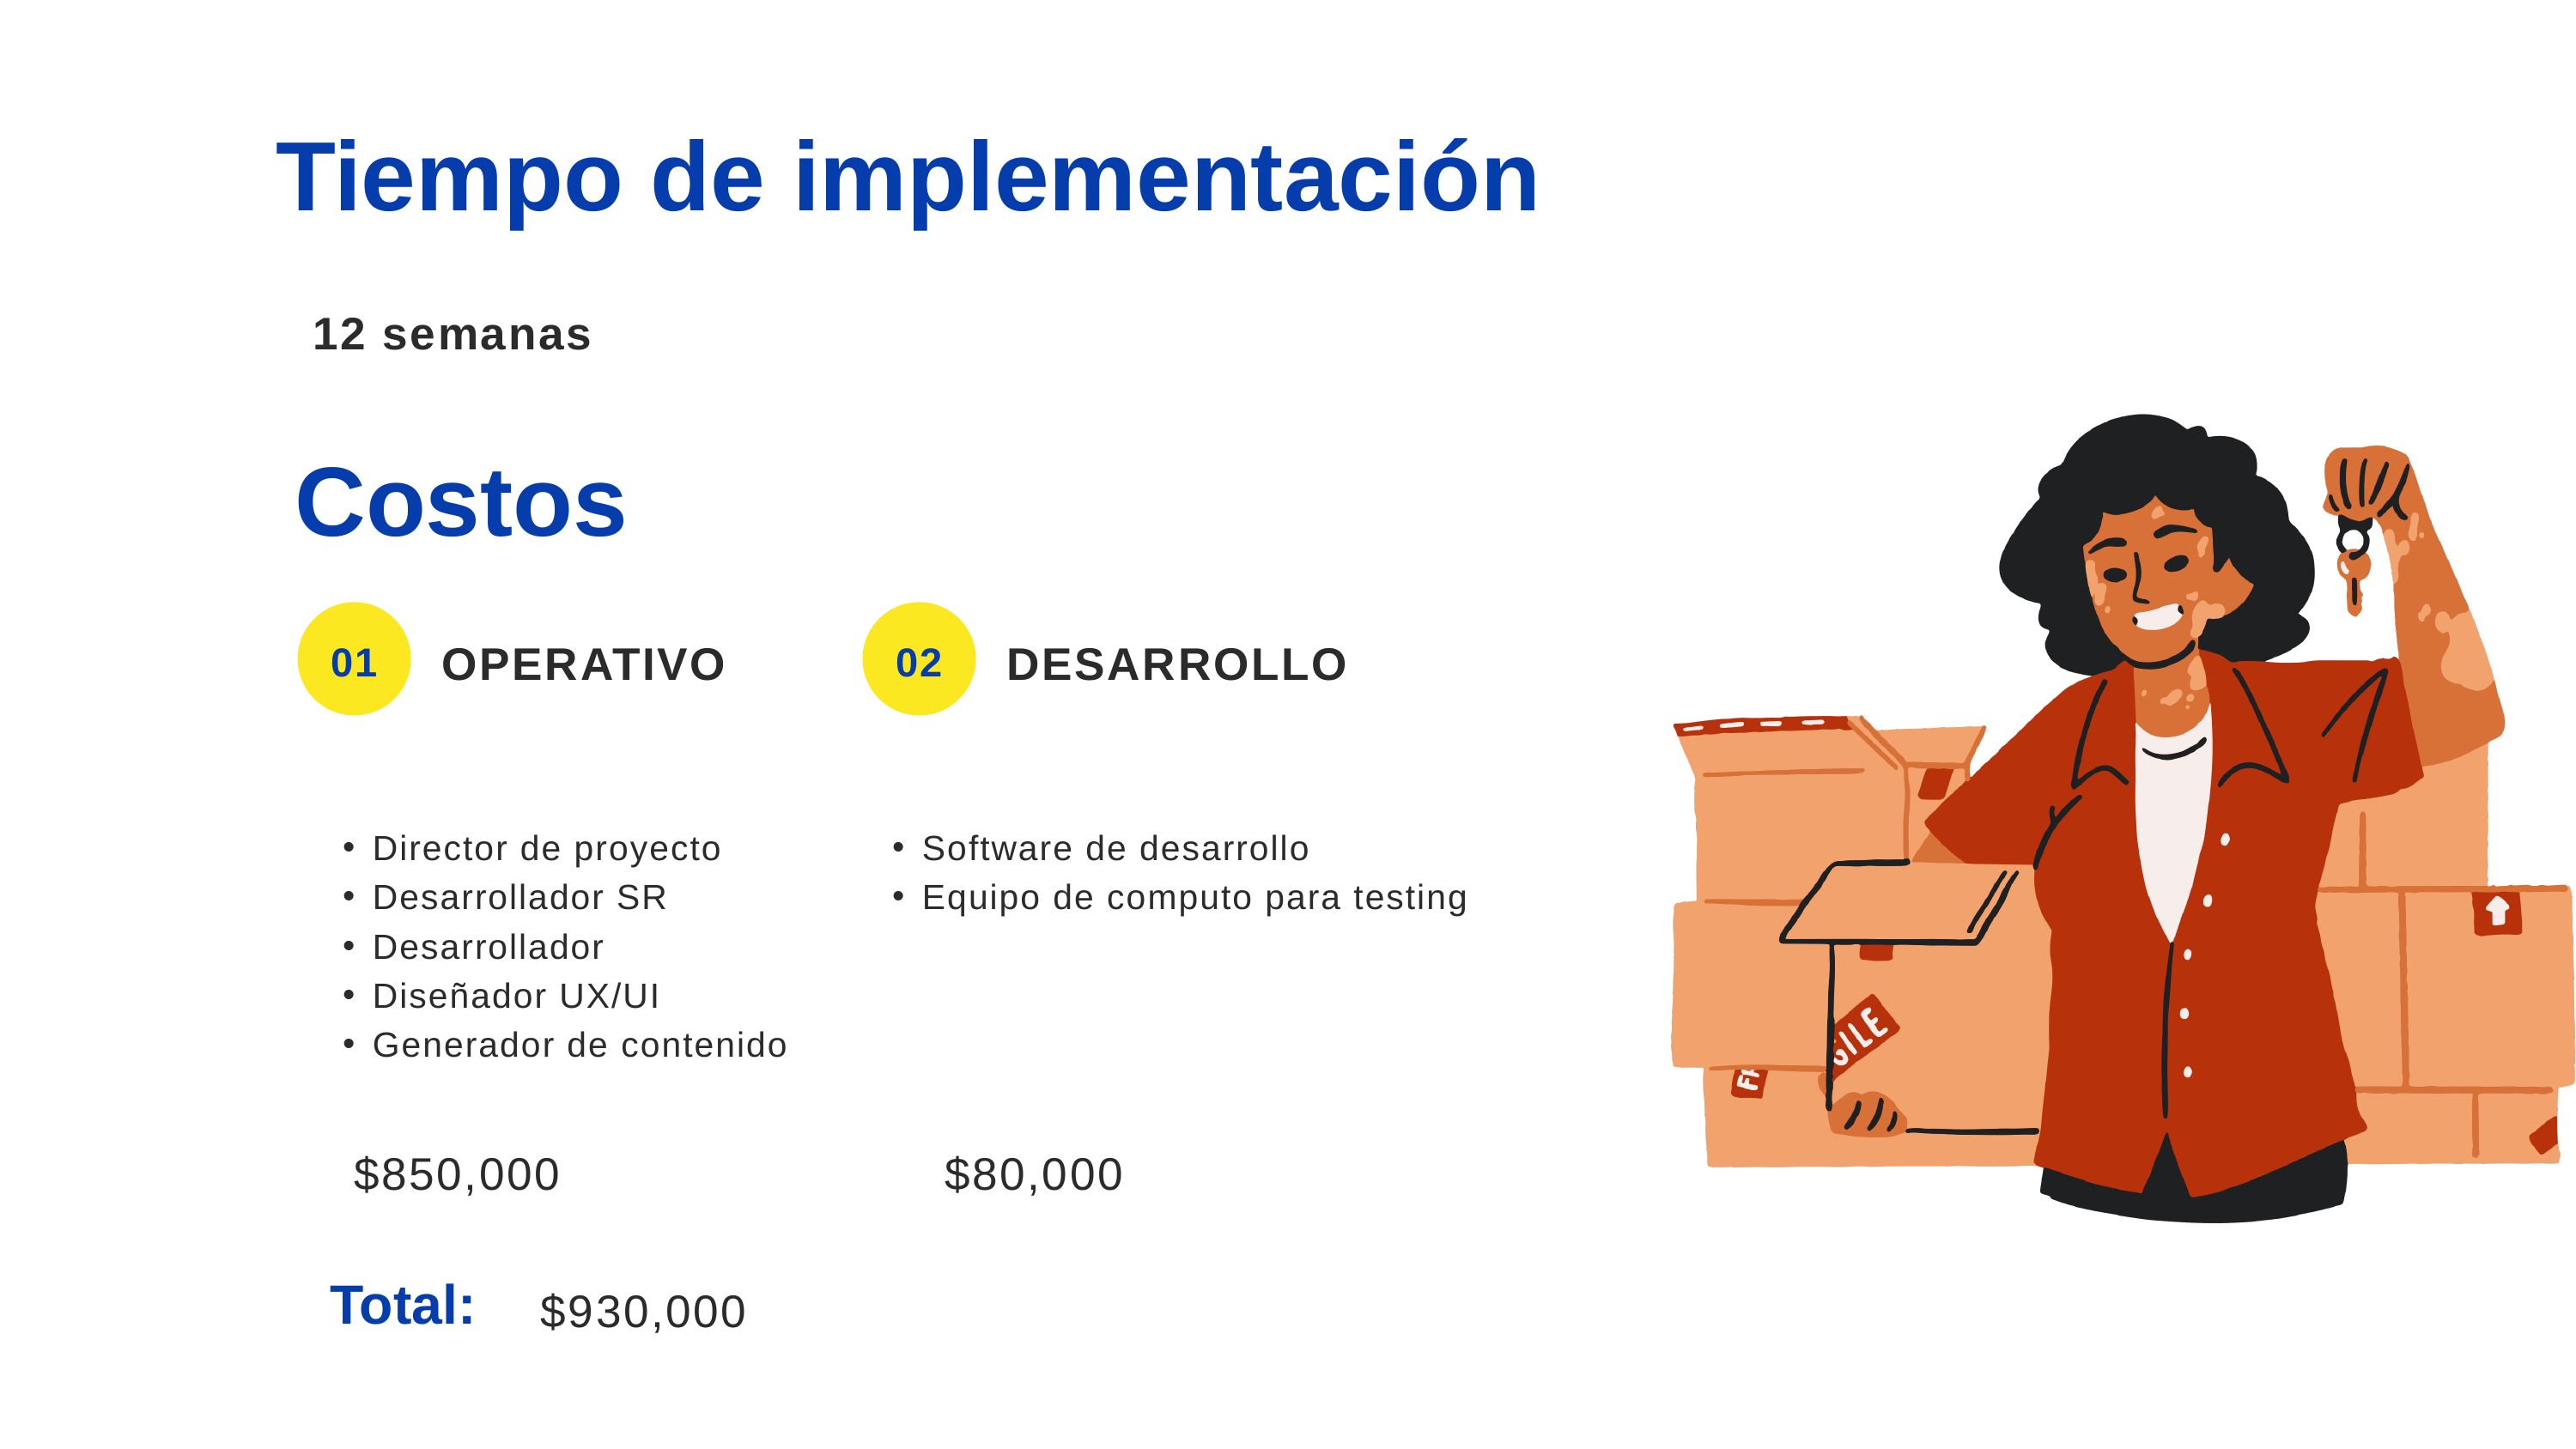

Tiempo de implementación
12 semanas

Costos

01

02
OPERATIVO
DESARROLLO
Director de proyecto
Desarrollador SR
Desarrollador
Diseñador UX/UI
Generador de contenido
Software de desarrollo
Equipo de computo para testing
$850,000
$80,000
Total:
$930,000